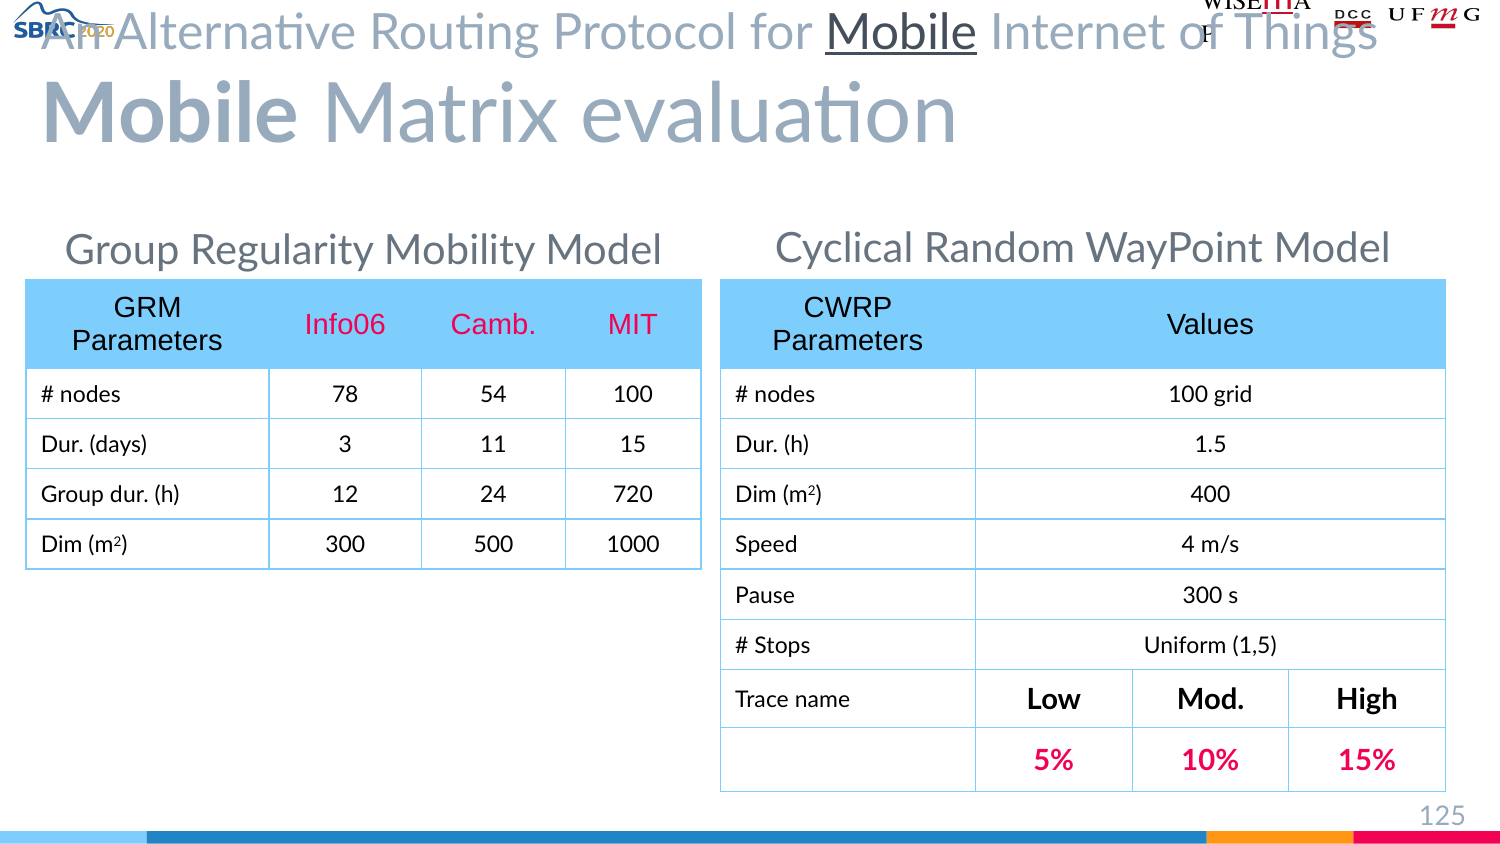

# An Alternative Routing Protocol for Mobile Internet of Things
Mobile Matrix evaluation
Cyclical Random WayPoint Model
Group Regularity Mobility Model
| GRM Parameters | Info06 | Camb. | MIT |
| --- | --- | --- | --- |
| # nodes | 78 | 54 | 100 |
| Dur. (days) | 3 | 11 | 15 |
| Group dur. (h) | 12 | 24 | 720 |
| Dim (m2) | 300 | 500 | 1000 |
| CWRP Parameters | Values |  |  |
| --- | --- | --- | --- |
| # nodes | 100 grid |  |  |
| Dur. (h) | 1.5 |  |  |
| Dim (m2) | 400 |  |  |
| Speed | 4 m/s |  |  |
| Pause | 300 s |  |  |
| # Stops | Uniform (1,5) |  |  |
| Trace name | Low | Mod. | High |
|  | 5% | 10% | 15% |
125